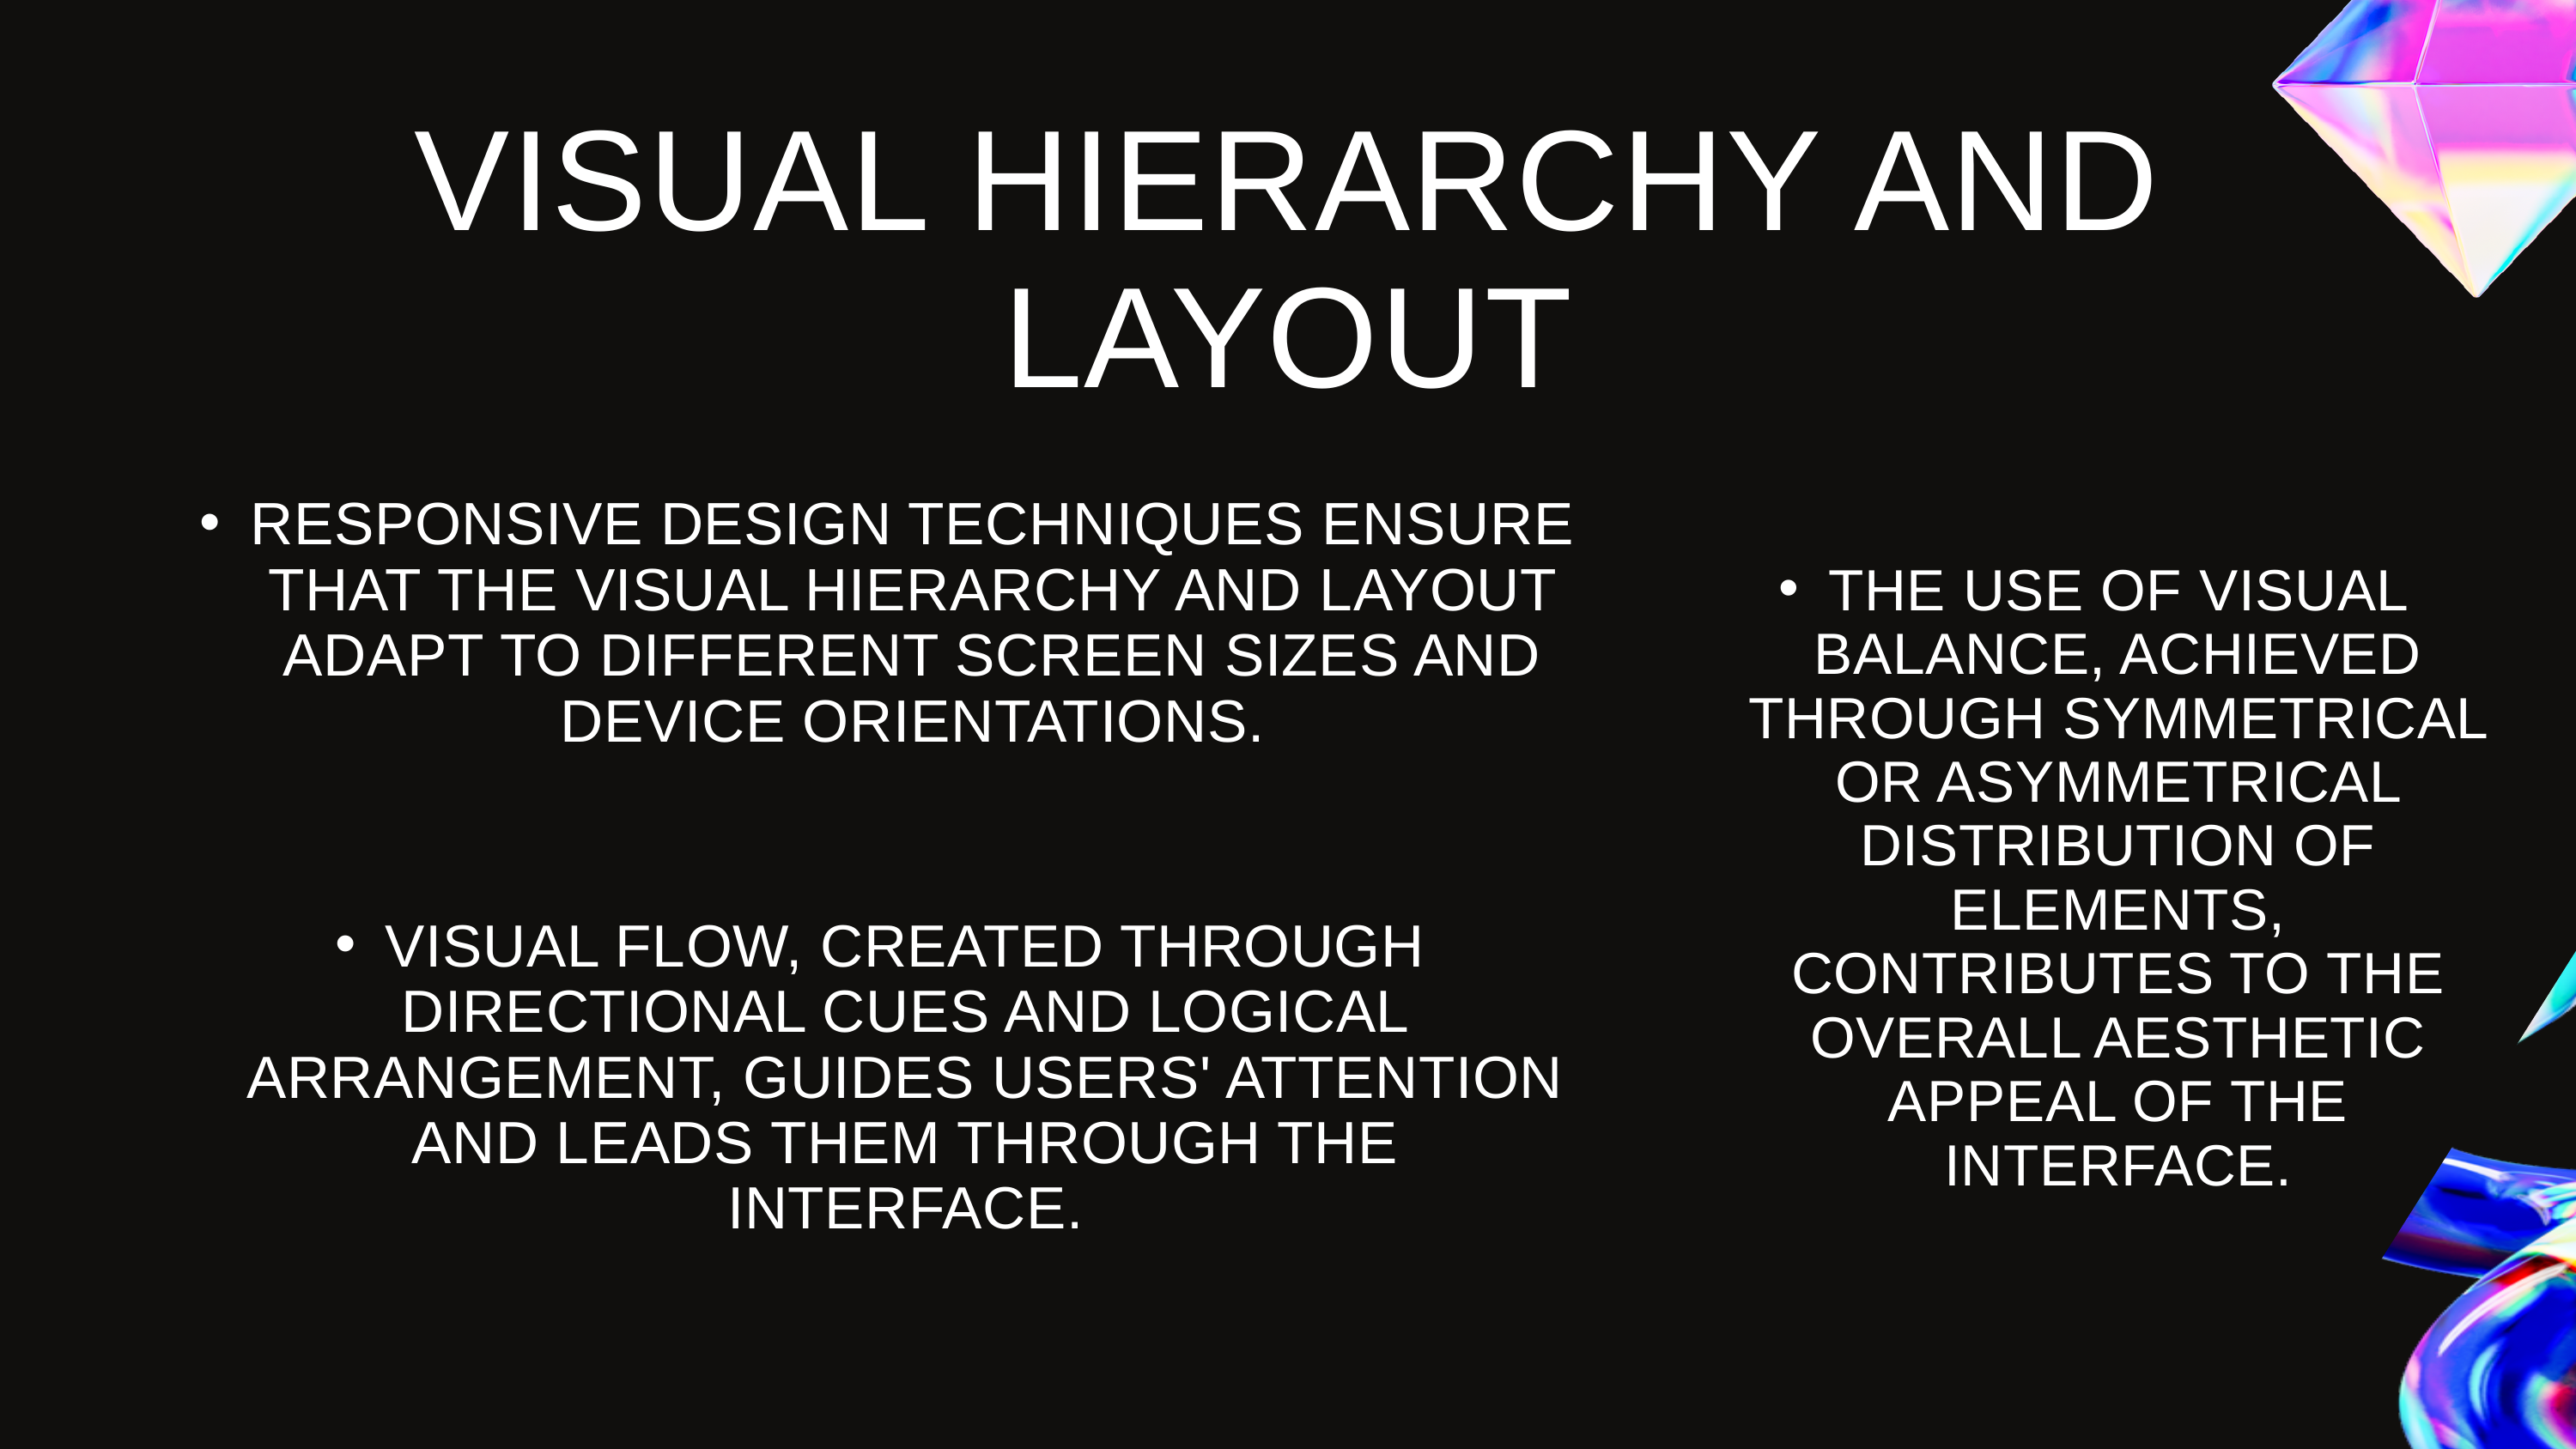

VISUAL HIERARCHY AND LAYOUT
RESPONSIVE DESIGN TECHNIQUES ENSURE THAT THE VISUAL HIERARCHY AND LAYOUT ADAPT TO DIFFERENT SCREEN SIZES AND DEVICE ORIENTATIONS.
THE USE OF VISUAL BALANCE, ACHIEVED THROUGH SYMMETRICAL OR ASYMMETRICAL DISTRIBUTION OF ELEMENTS, CONTRIBUTES TO THE OVERALL AESTHETIC APPEAL OF THE INTERFACE.
VISUAL FLOW, CREATED THROUGH DIRECTIONAL CUES AND LOGICAL ARRANGEMENT, GUIDES USERS' ATTENTION AND LEADS THEM THROUGH THE INTERFACE.